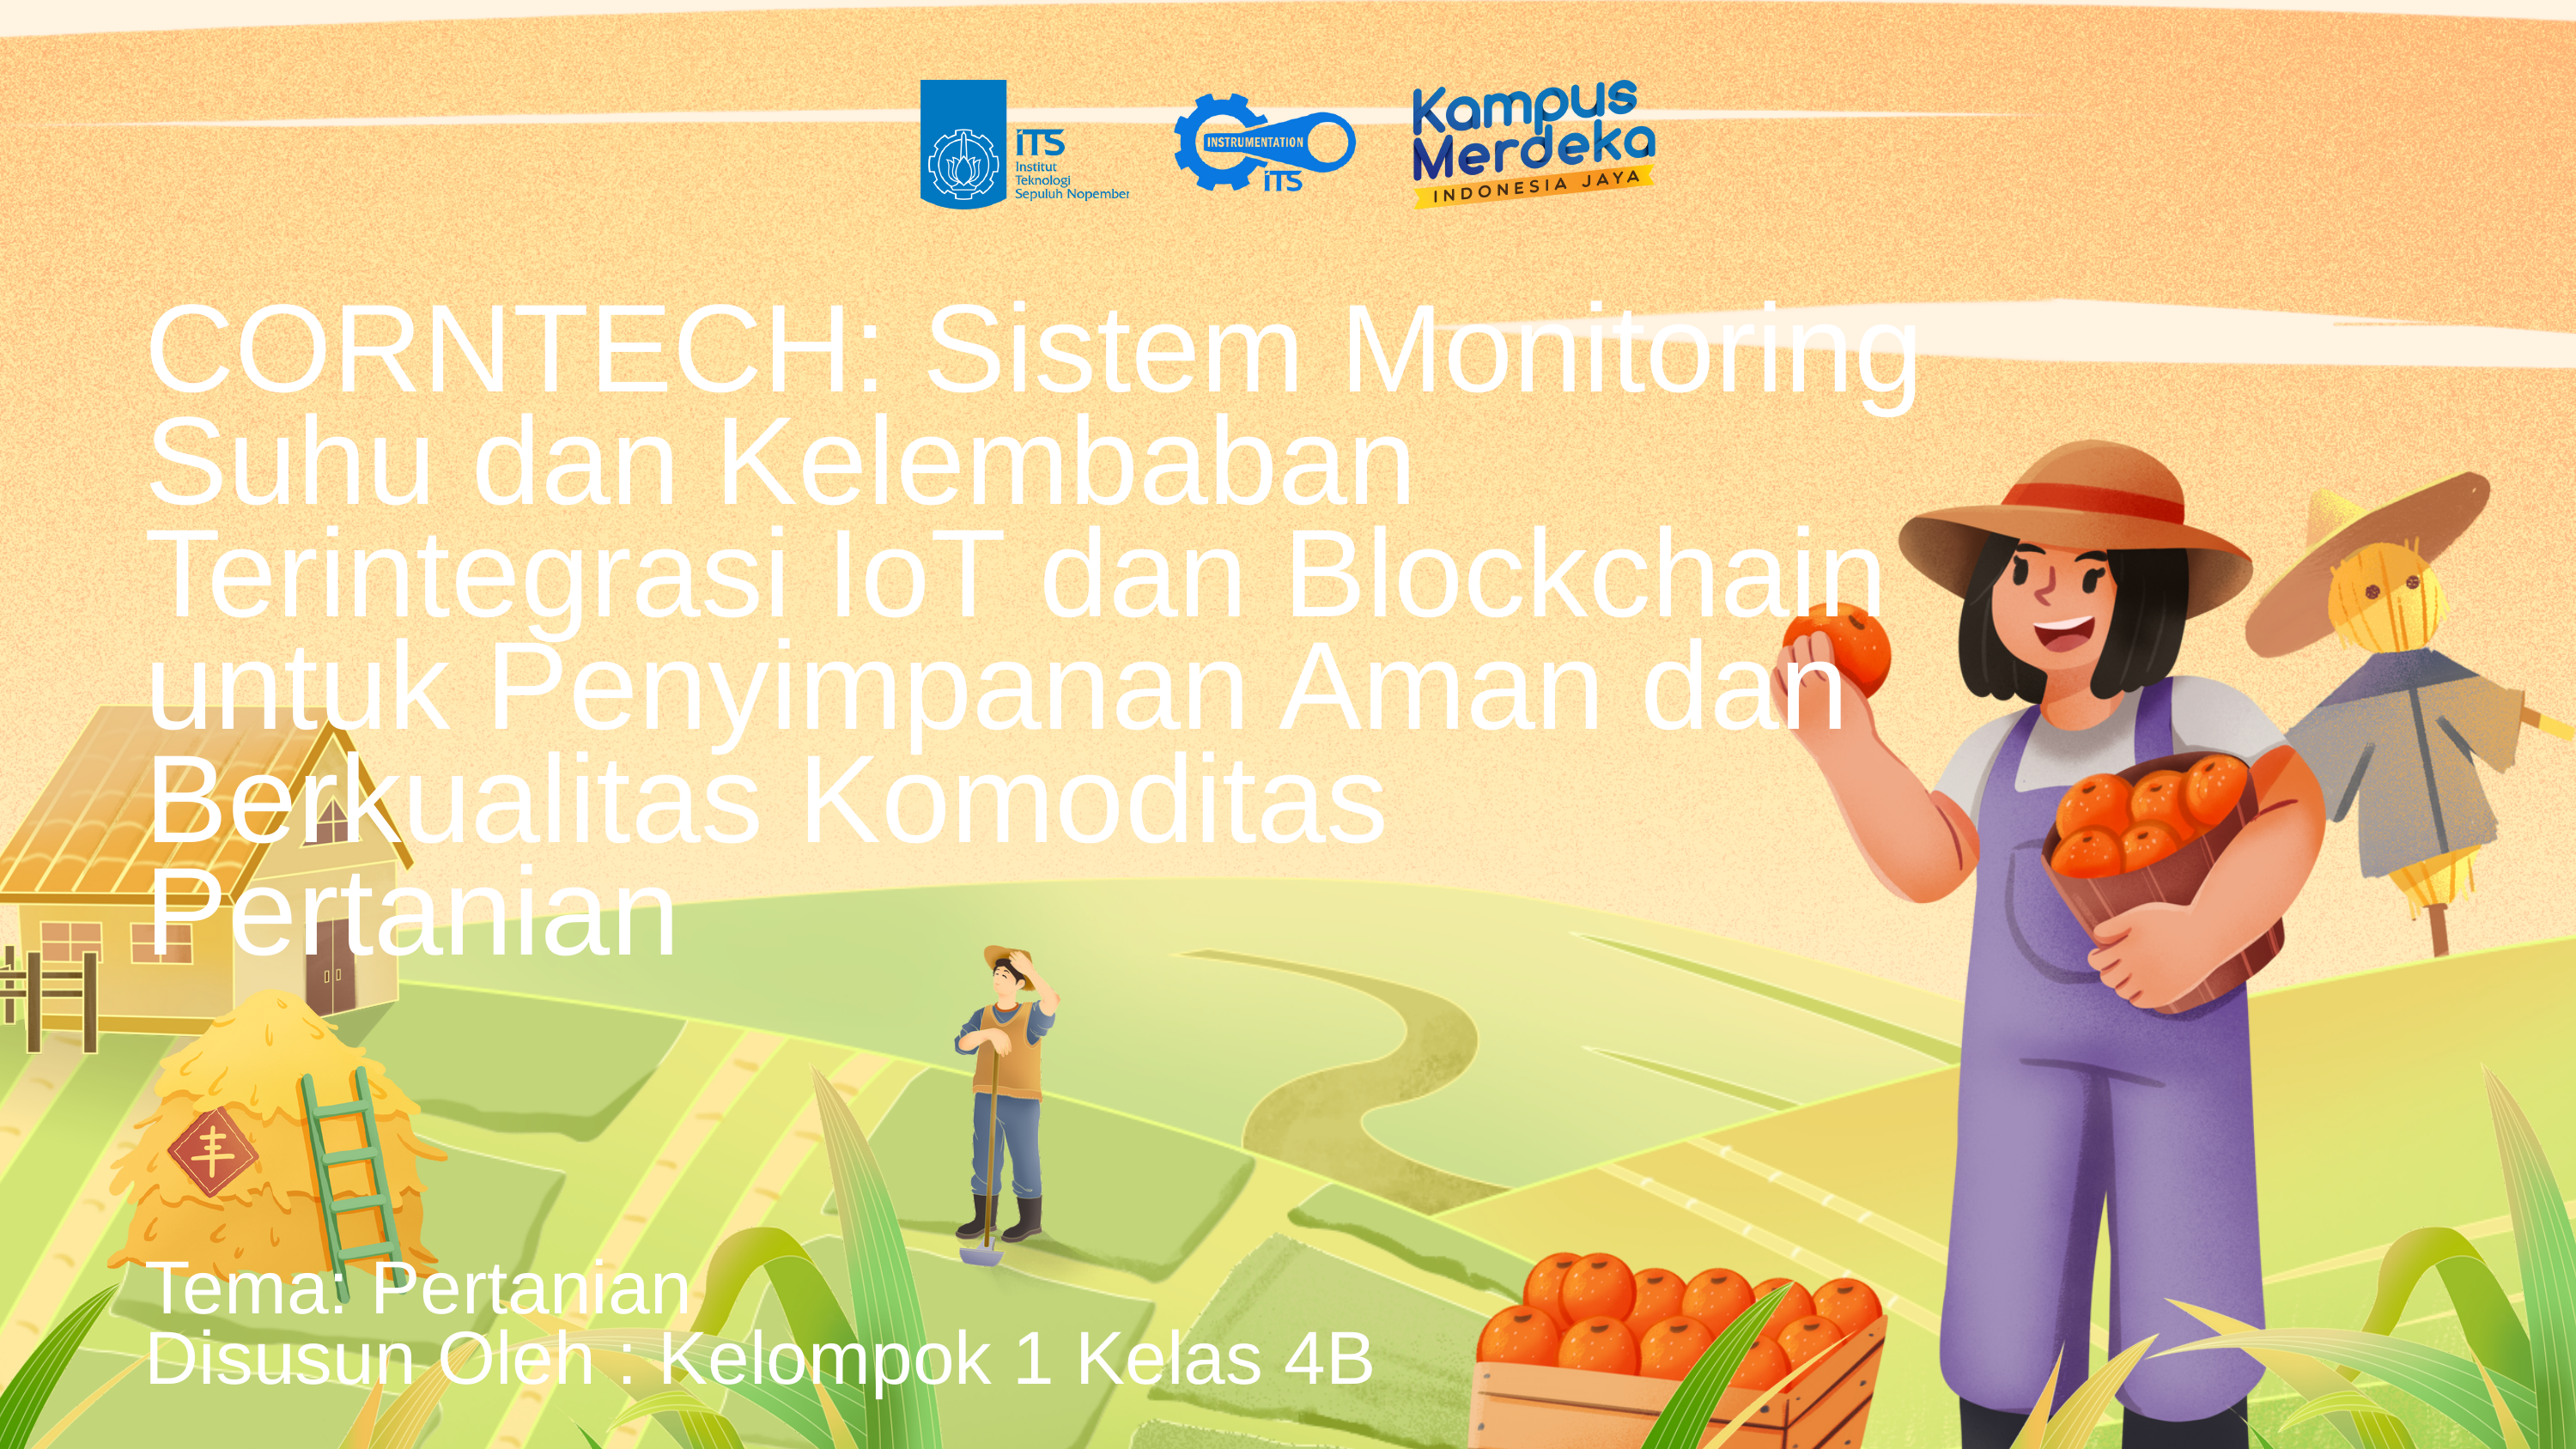

CORNTECH: Sistem Monitoring Suhu dan Kelembaban Terintegrasi IoT dan Blockchain untuk Penyimpanan Aman dan Berkualitas Komoditas Pertanian

Tema: Pertanian
Disusun Oleh : Kelompok 1 Kelas 4B